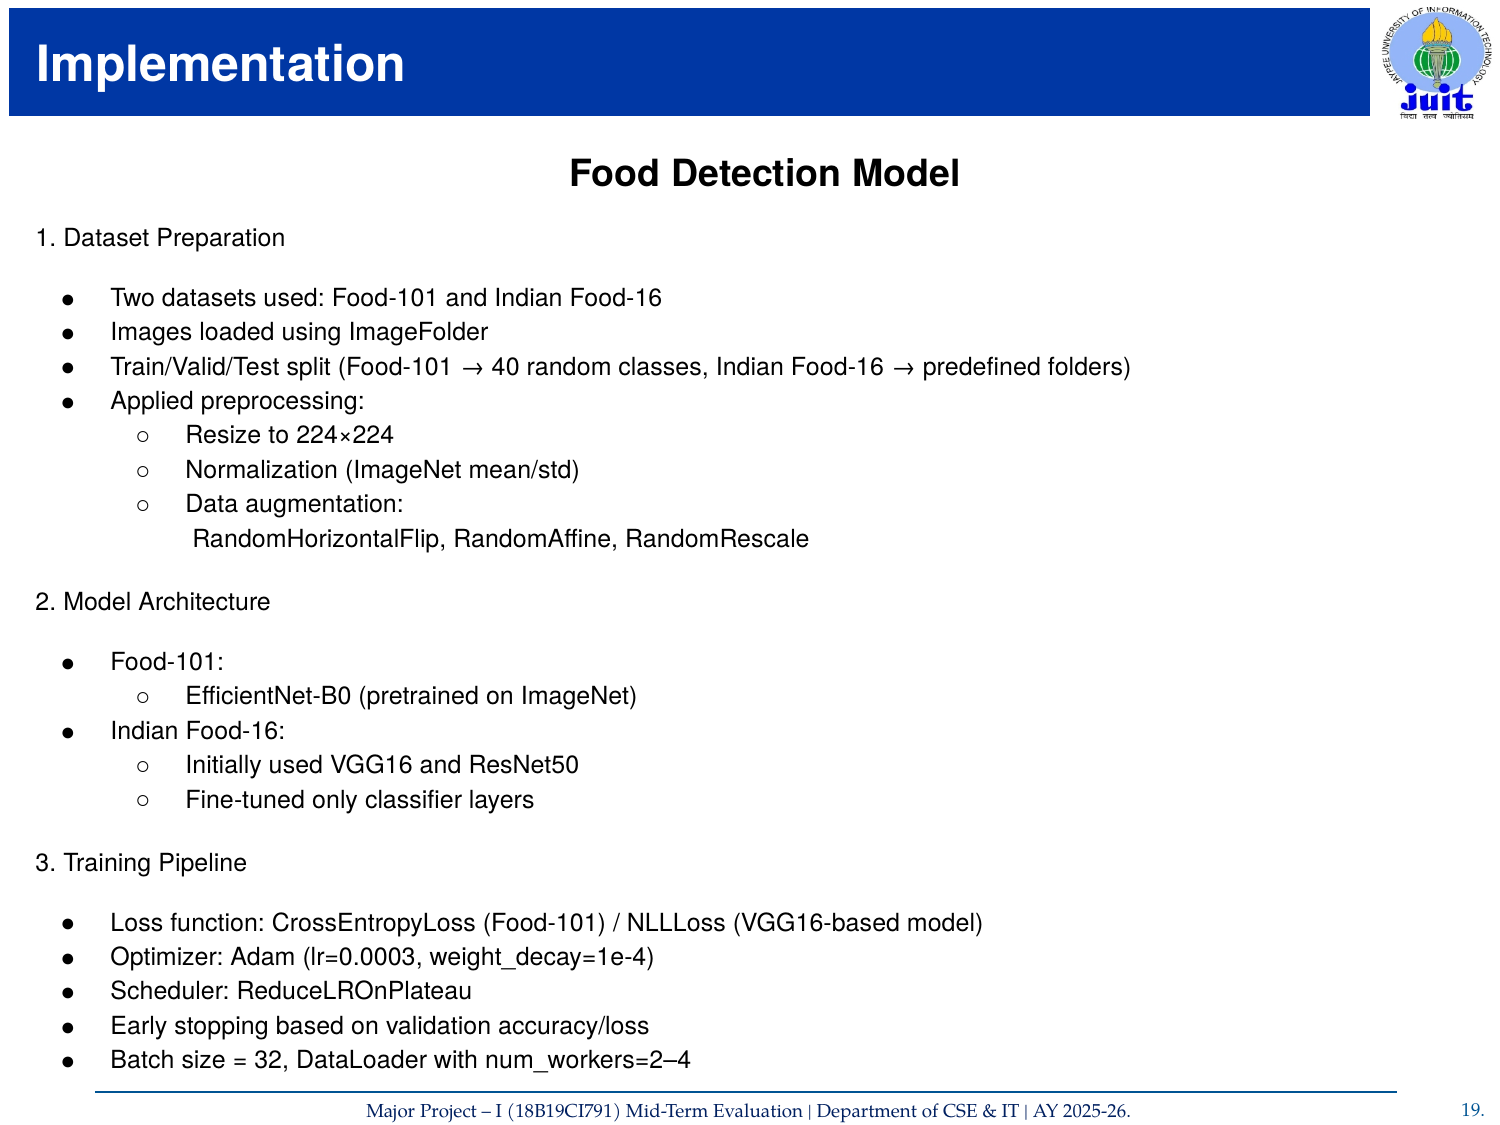

# Implementation
Food Detection Model
1. Dataset Preparation
Two datasets used: Food-101 and Indian Food-16
Images loaded using ImageFolder
Train/Valid/Test split (Food-101 → 40 random classes, Indian Food-16 → predefined folders)
Applied preprocessing:
Resize to 224×224
Normalization (ImageNet mean/std)
Data augmentation:
 RandomHorizontalFlip, RandomAffine, RandomRescale
2. Model Architecture
Food-101:
EfficientNet-B0 (pretrained on ImageNet)
Indian Food-16:
Initially used VGG16 and ResNet50
Fine-tuned only classifier layers
3. Training Pipeline
Loss function: CrossEntropyLoss (Food-101) / NLLLoss (VGG16-based model)
Optimizer: Adam (lr=0.0003, weight_decay=1e-4)
Scheduler: ReduceLROnPlateau
Early stopping based on validation accuracy/loss
Batch size = 32, DataLoader with num_workers=2–4